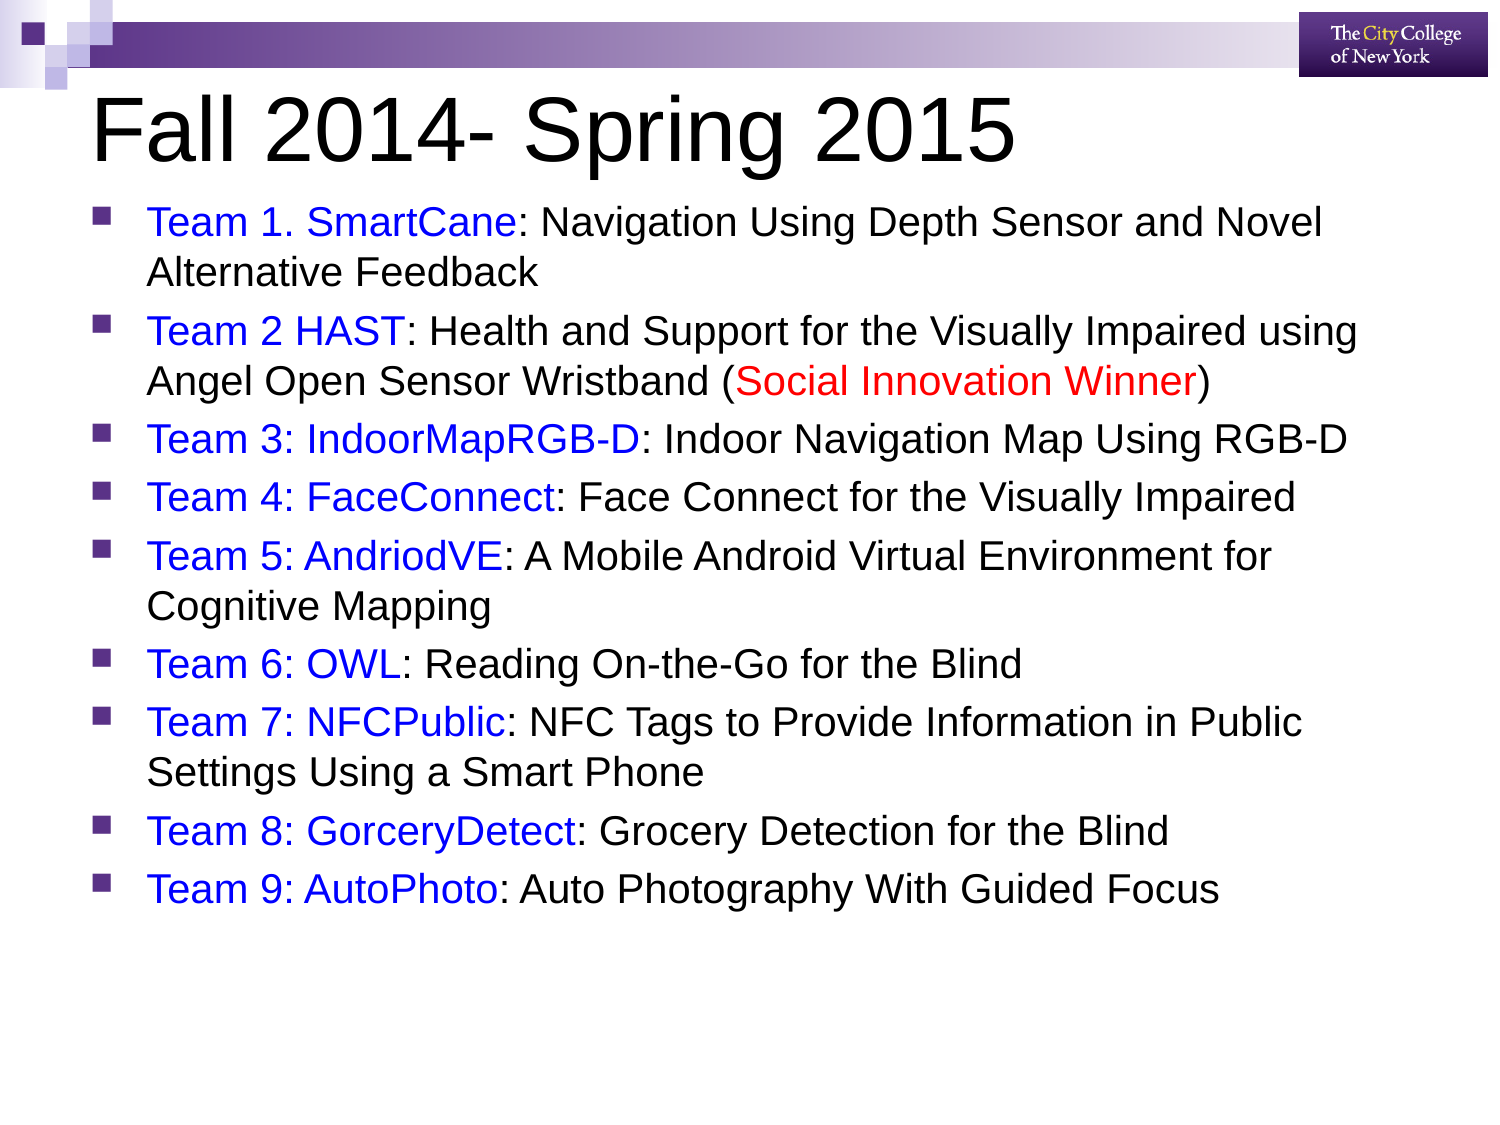

# Fall 2014- Spring 2015
Team 1. SmartCane: Navigation Using Depth Sensor and Novel Alternative Feedback
Team 2 HAST: Health and Support for the Visually Impaired using Angel Open Sensor Wristband (Social Innovation Winner)
Team 3: IndoorMapRGB-D: Indoor Navigation Map Using RGB-D
Team 4: FaceConnect: Face Connect for the Visually Impaired
Team 5: AndriodVE: A Mobile Android Virtual Environment for Cognitive Mapping
Team 6: OWL: Reading On-the-Go for the Blind
Team 7: NFCPublic: NFC Tags to Provide Information in Public Settings Using a Smart Phone
Team 8: GorceryDetect: Grocery Detection for the Blind
Team 9: AutoPhoto: Auto Photography With Guided Focus